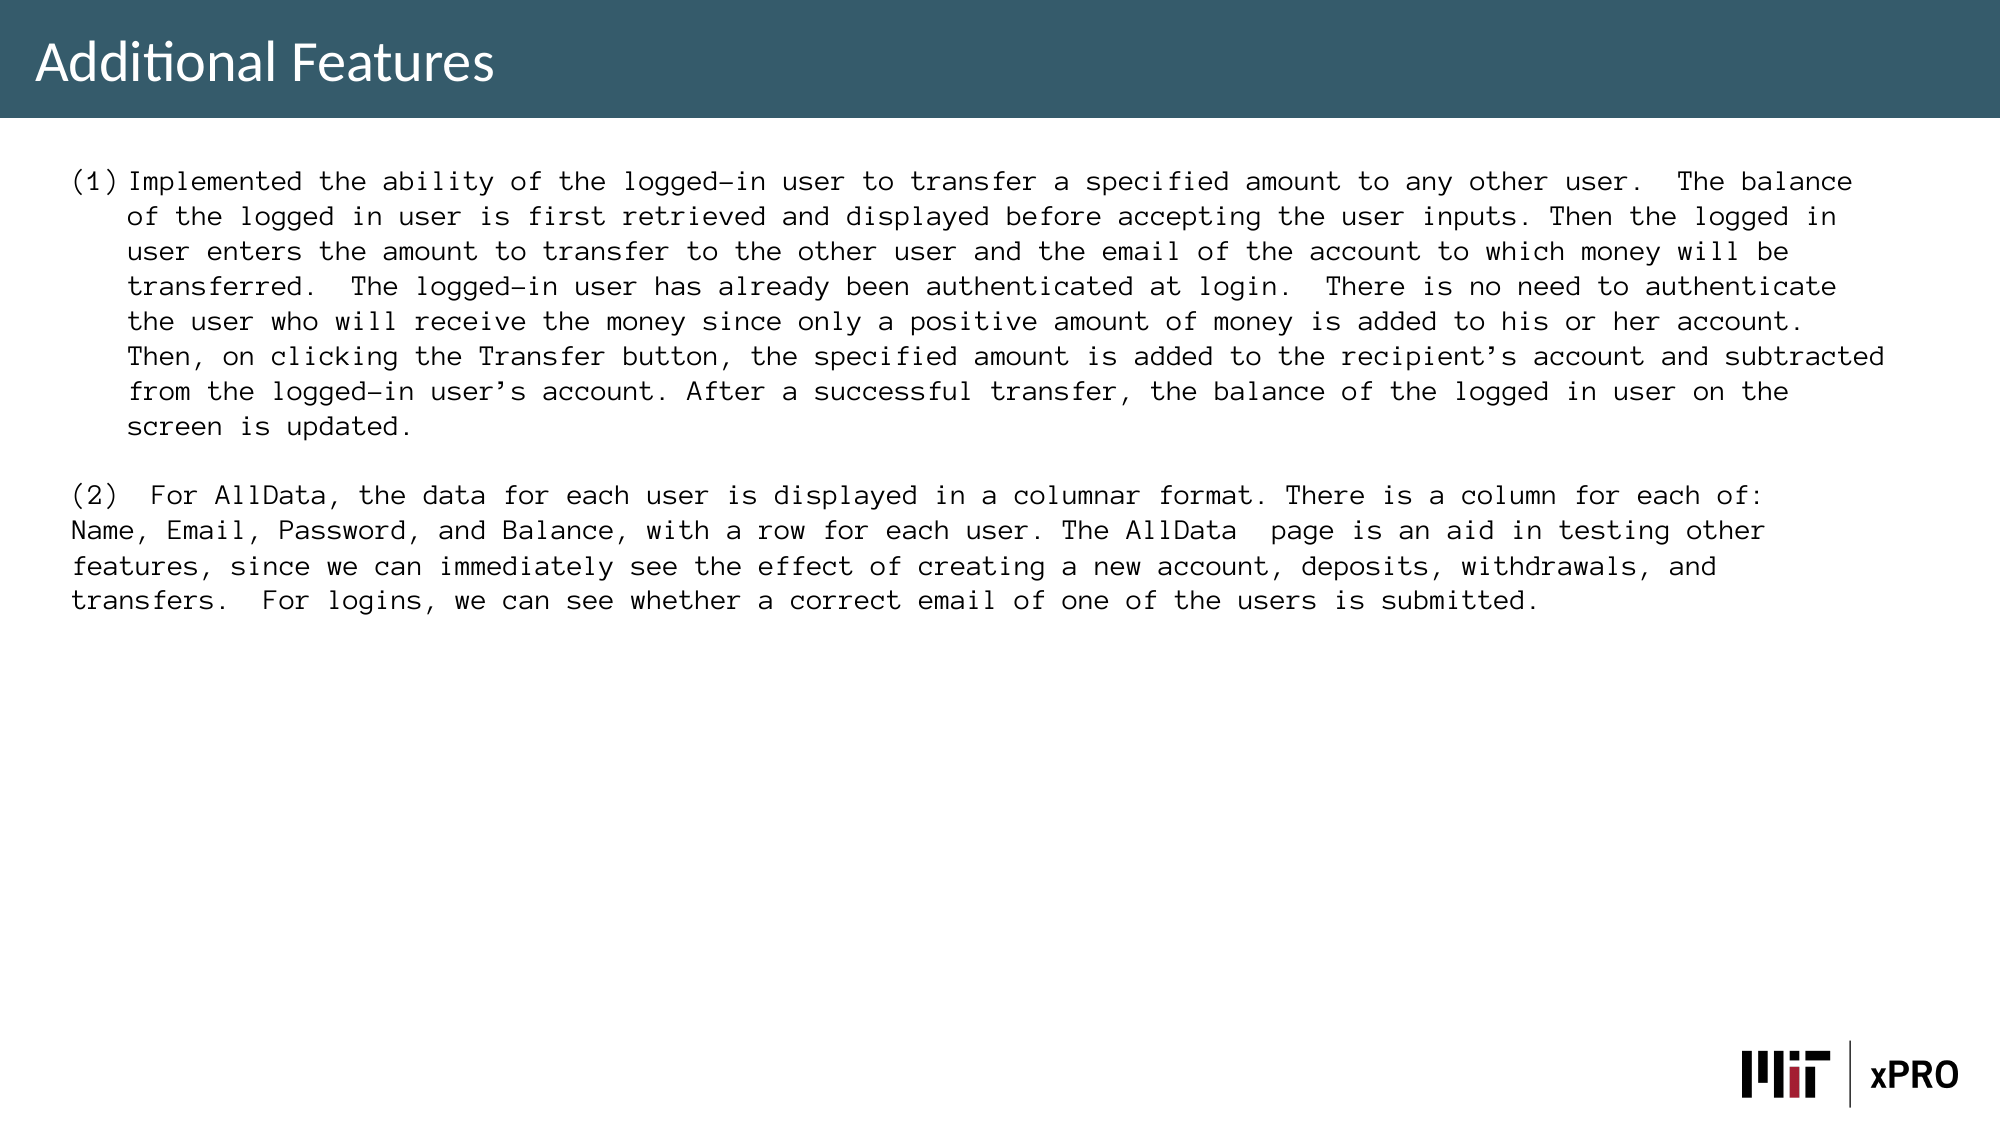

Additional Features
Implemented the ability of the logged-in user to transfer a specified amount to any other user.  The balance of the logged in user is first retrieved and displayed before accepting the user inputs. Then the logged in user enters the amount to transfer to the other user and the email of the account to which money will be transferred.  The logged-in user has already been authenticated at login.  There is no need to authenticate the user who will receive the money since only a positive amount of money is added to his or her account. Then, on clicking the Transfer button, the specified amount is added to the recipient’s account and subtracted from the logged-in user’s account. After a successful transfer, the balance of the logged in user on the screen is updated.

(2)  For AllData, the data for each user is displayed in a columnar format. There is a column for each of: 	Name, Email, Password, and Balance, with a row for each user. The AllData 	page is an aid in testing other 	features, since we can immediately see the effect of creating a new account, deposits, withdrawals, and 	transfers.  For logins, we can see whether a correct email of one of the users is submitted.